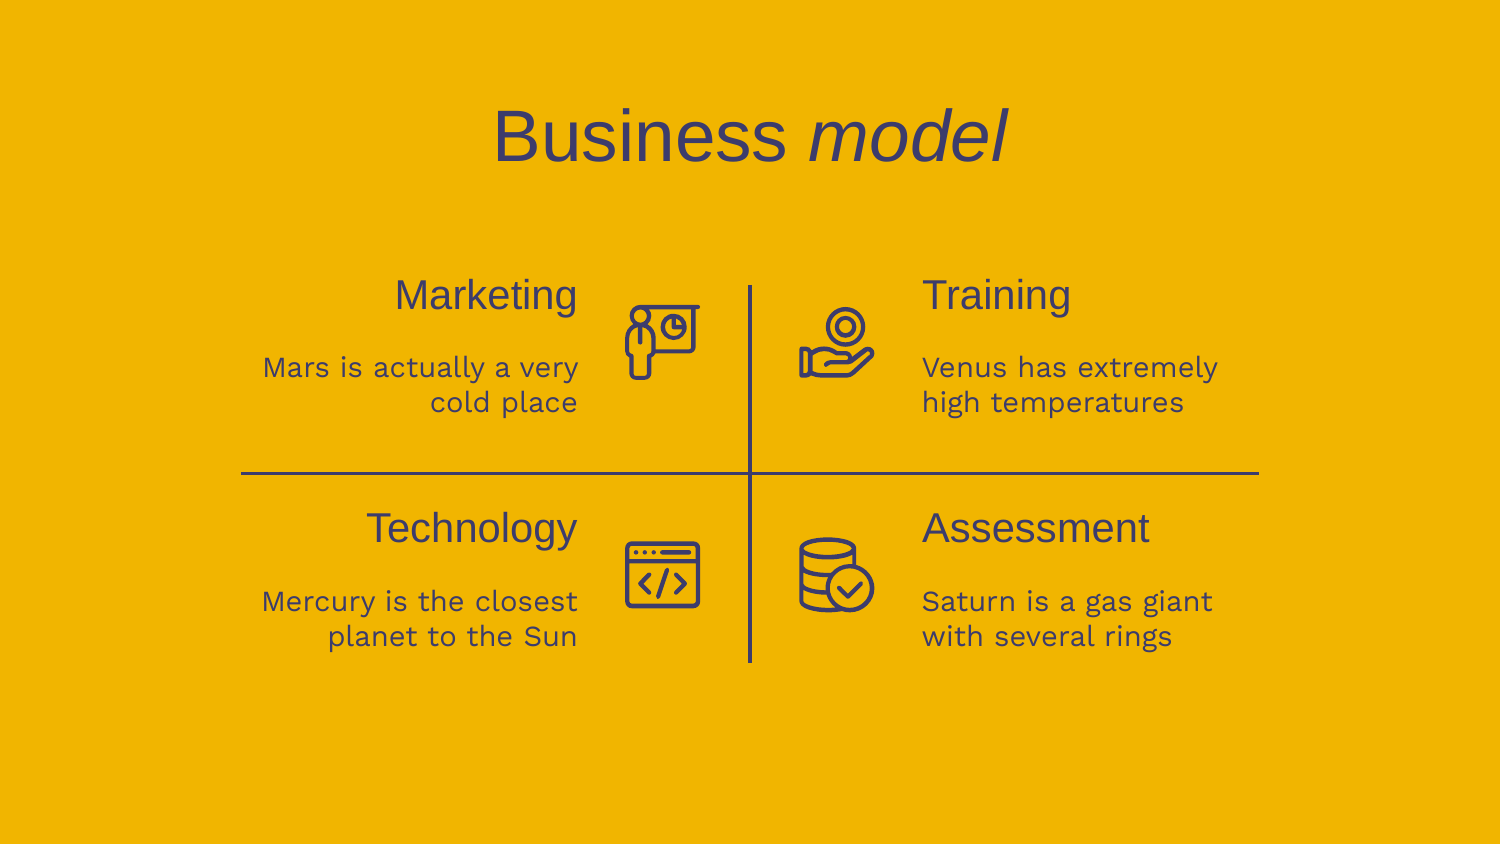

# Business model
Training
Marketing

Mars is actually a very cold place
Venus has extremely high temperatures
Technology
Assessment

Mercury is the closest planet to the Sun
Saturn is a gas giant with several rings